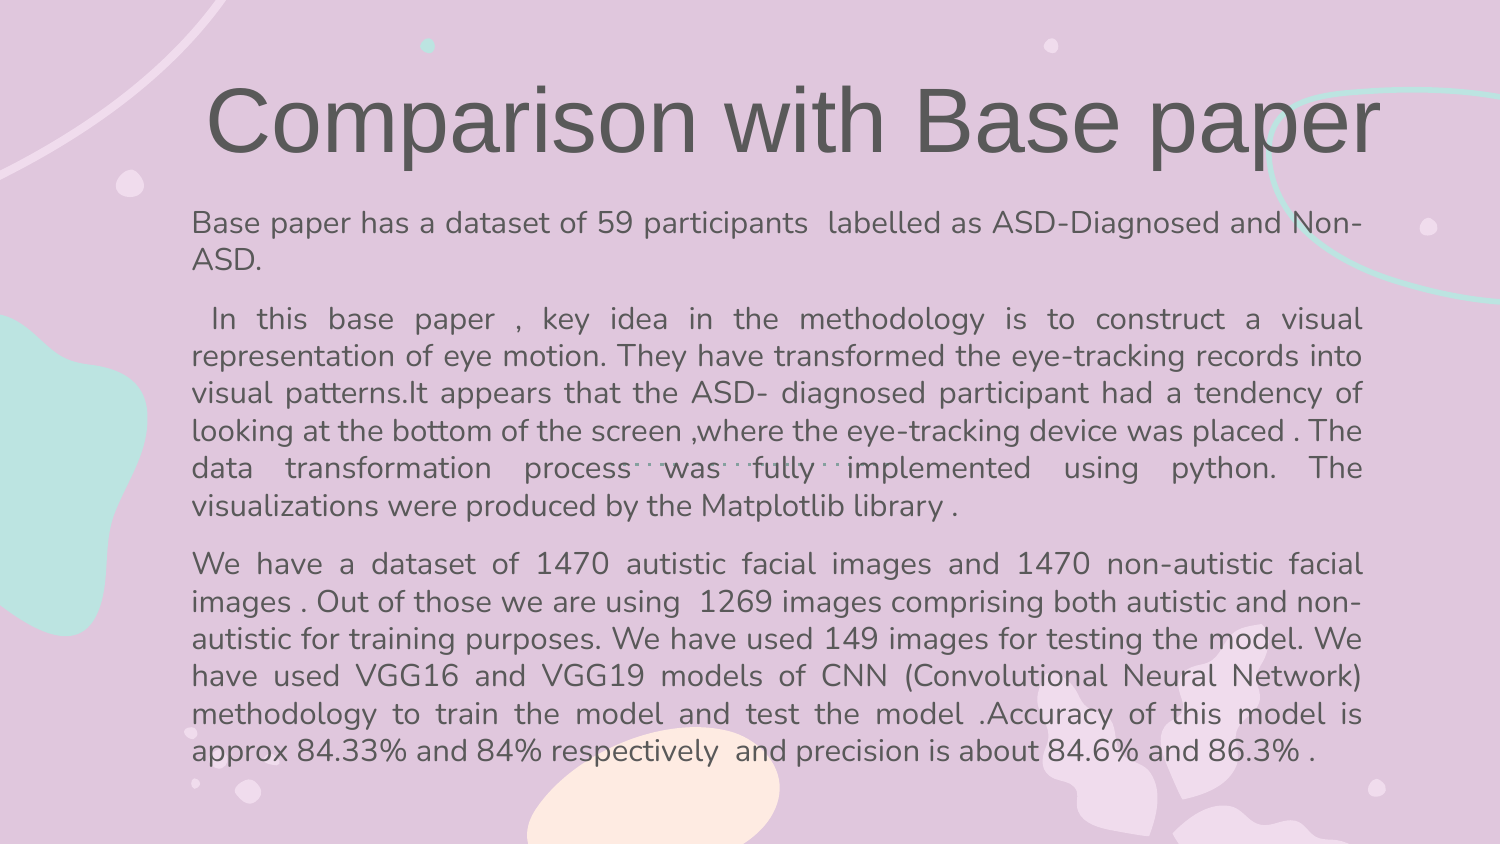

# Comparison with Base paper
Base paper has a dataset of 59 participants  labelled as ASD-Diagnosed and Non-ASD.
 In this base paper , key idea in the methodology is to construct a visual representation of eye motion. They have transformed the eye-tracking records into visual patterns.It appears that the ASD- diagnosed participant had a tendency of looking at the bottom of the screen ,where the eye-tracking device was placed . The data transformation process was fully implemented using python. The visualizations were produced by the Matplotlib library .
We have a dataset of 1470 autistic facial images and 1470 non-autistic facial images . Out of those we are using  1269 images comprising both autistic and non-autistic for training purposes. We have used 149 images for testing the model. We have used VGG16 and VGG19 models of CNN (Convolutional Neural Network) methodology to train the model and test the model .Accuracy of this model is approx 84.33% and 84% respectively  and precision is about 84.6% and 86.3% .